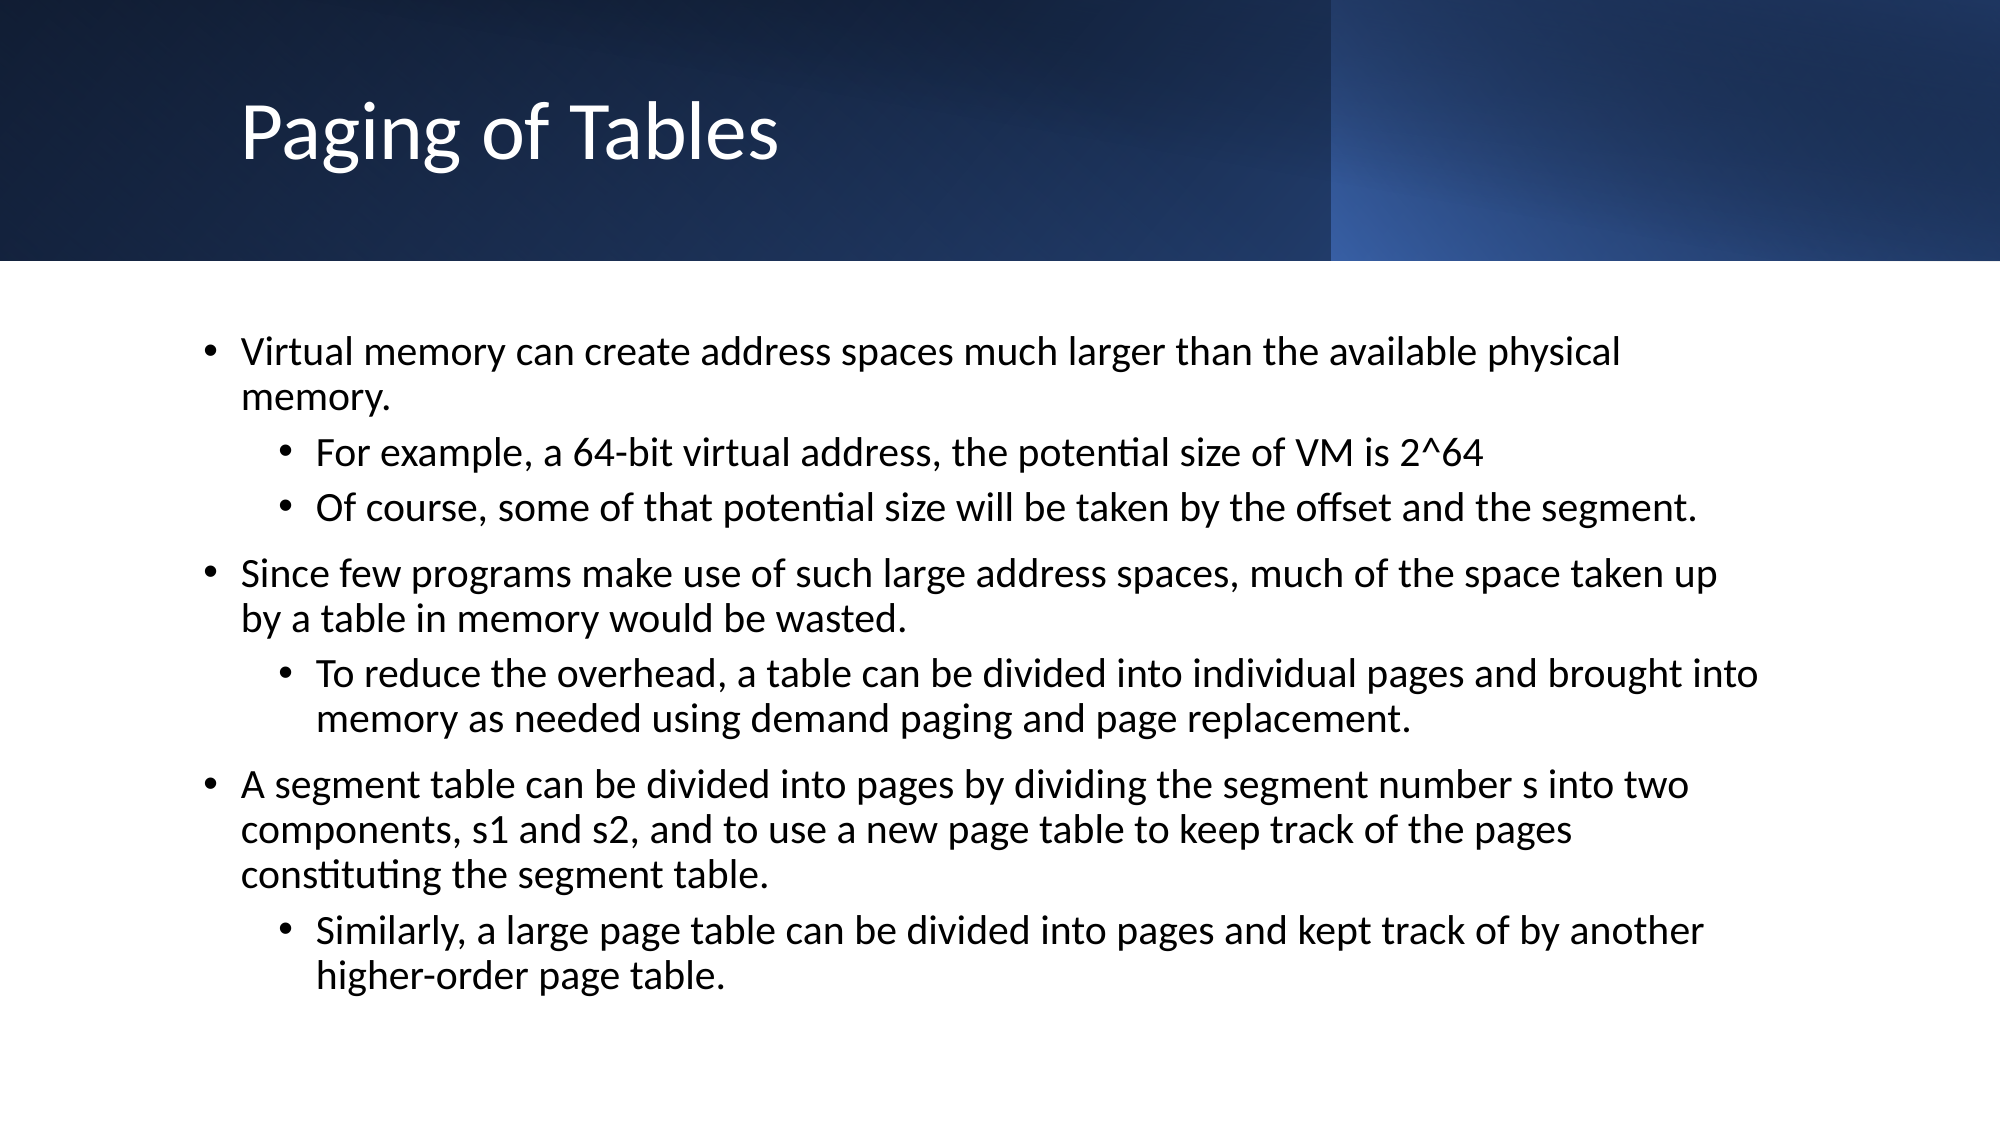

# Paging of Tables
Virtual memory can create address spaces much larger than the available physical memory.
For example, a 64-bit virtual address, the potential size of VM is 2^64
Of course, some of that potential size will be taken by the offset and the segment.
Since few programs make use of such large address spaces, much of the space taken up by a table in memory would be wasted.
To reduce the overhead, a table can be divided into individual pages and brought into memory as needed using demand paging and page replacement.
A segment table can be divided into pages by dividing the segment number s into two components, s1 and s2, and to use a new page table to keep track of the pages constituting the segment table.
Similarly, a large page table can be divided into pages and kept track of by another higher-order page table.